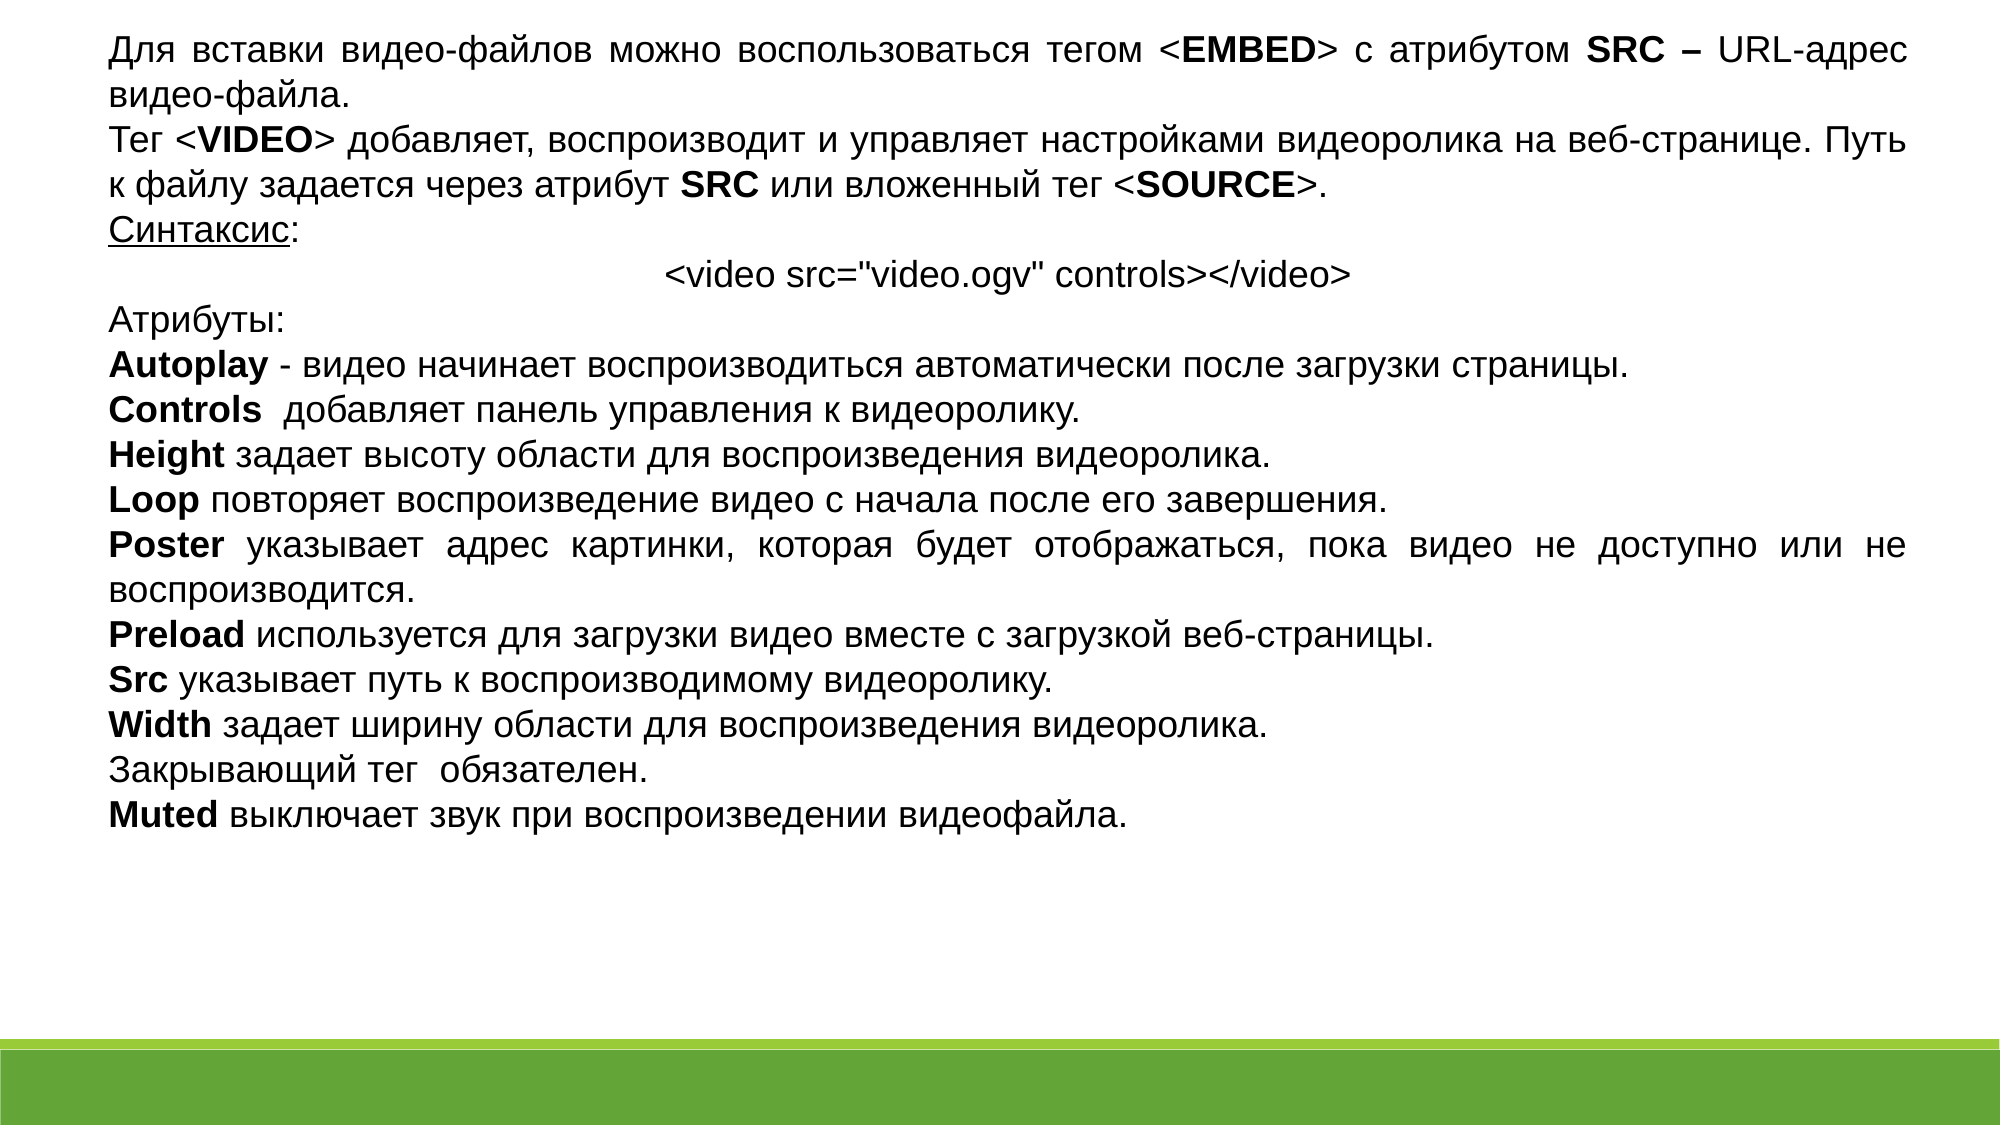

Для вставки видео-файлов можно воспользоваться тегом <EMBED> с атрибутом SRC – URL-адрес видео-файла.
Тег <VIDEO> добавляет, воспроизводит и управляет настройками видеоролика на веб-странице. Путь к файлу задается через атрибут SRC или вложенный тег <SOURCE>.
Синтаксис:
<video src="video.ogv" controls></video>
Атрибуты:
Autoplay - видео начинает воспроизводиться автоматически после загрузки страницы.
Controls  добавляет панель управления к видеоролику.
Height задает высоту области для воспроизведения видеоролика.
Loop повторяет воспроизведение видео с начала после его завершения.
Poster указывает адрес картинки, которая будет отображаться, пока видео не доступно или не воспроизводится.
Preload используется для загрузки видео вместе с загрузкой веб-страницы.
Src указывает путь к воспроизводимому видеоролику.
Width задает ширину области для воспроизведения видеоролика.
Закрывающий тег  обязателен.
Muted выключает звук при воспроизведении видеофайла.